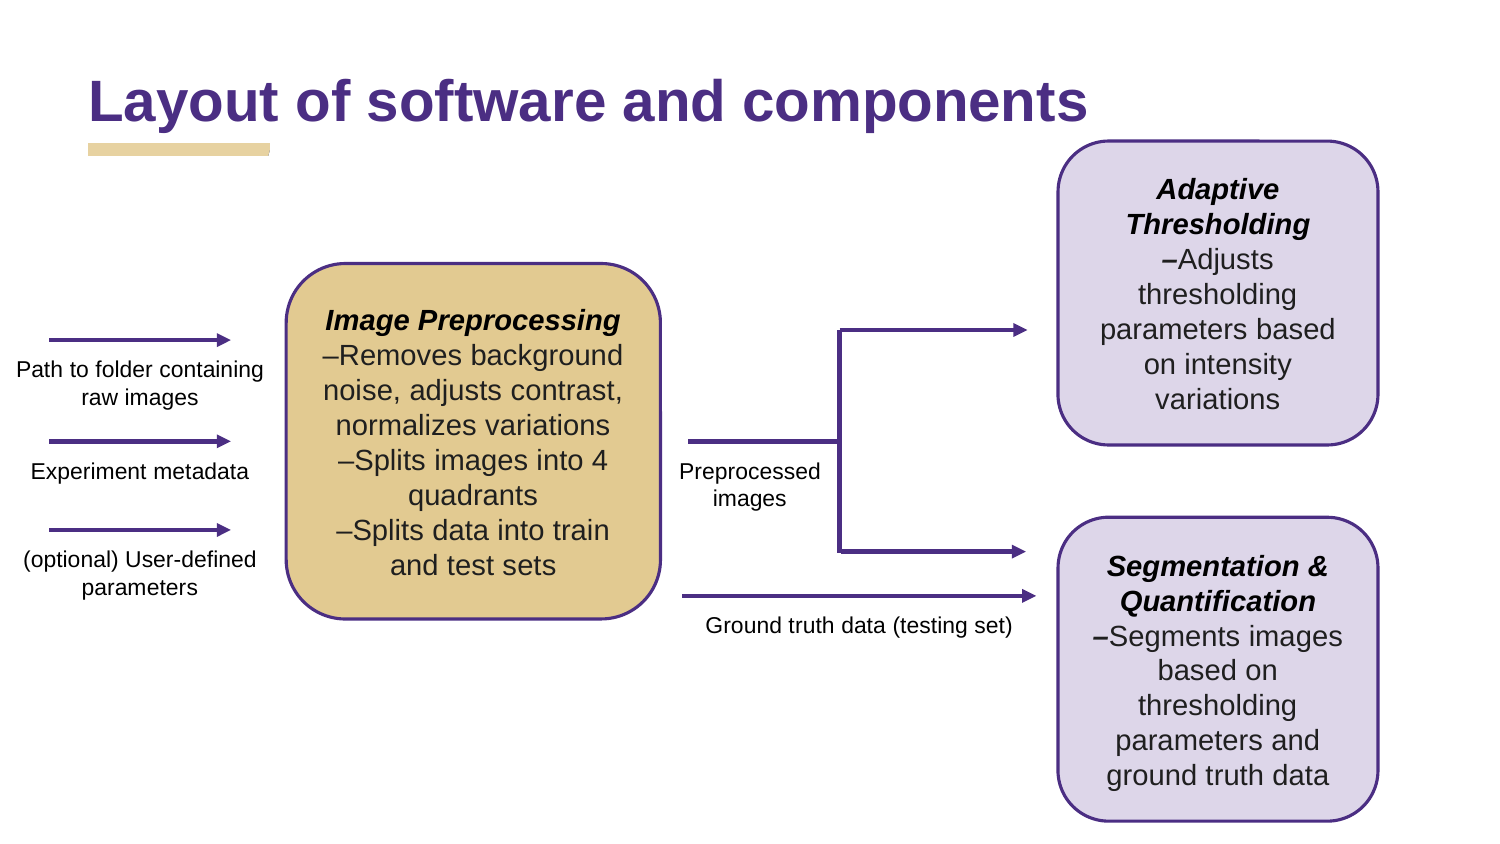

# Layout of software and components
Adaptive Thresholding
–Adjusts thresholding parameters based on intensity variations
Segmentation & Quantification
–Segments images based on thresholding parameters and ground truth data
Image Preprocessing
–Removes background noise, adjusts contrast, normalizes variations
–Splits images into 4 quadrants
–Splits data into train and test sets
Preprocessed images
Path to folder containing raw images
Experiment metadata
(optional) User-defined parameters
Ground truth data (testing set)